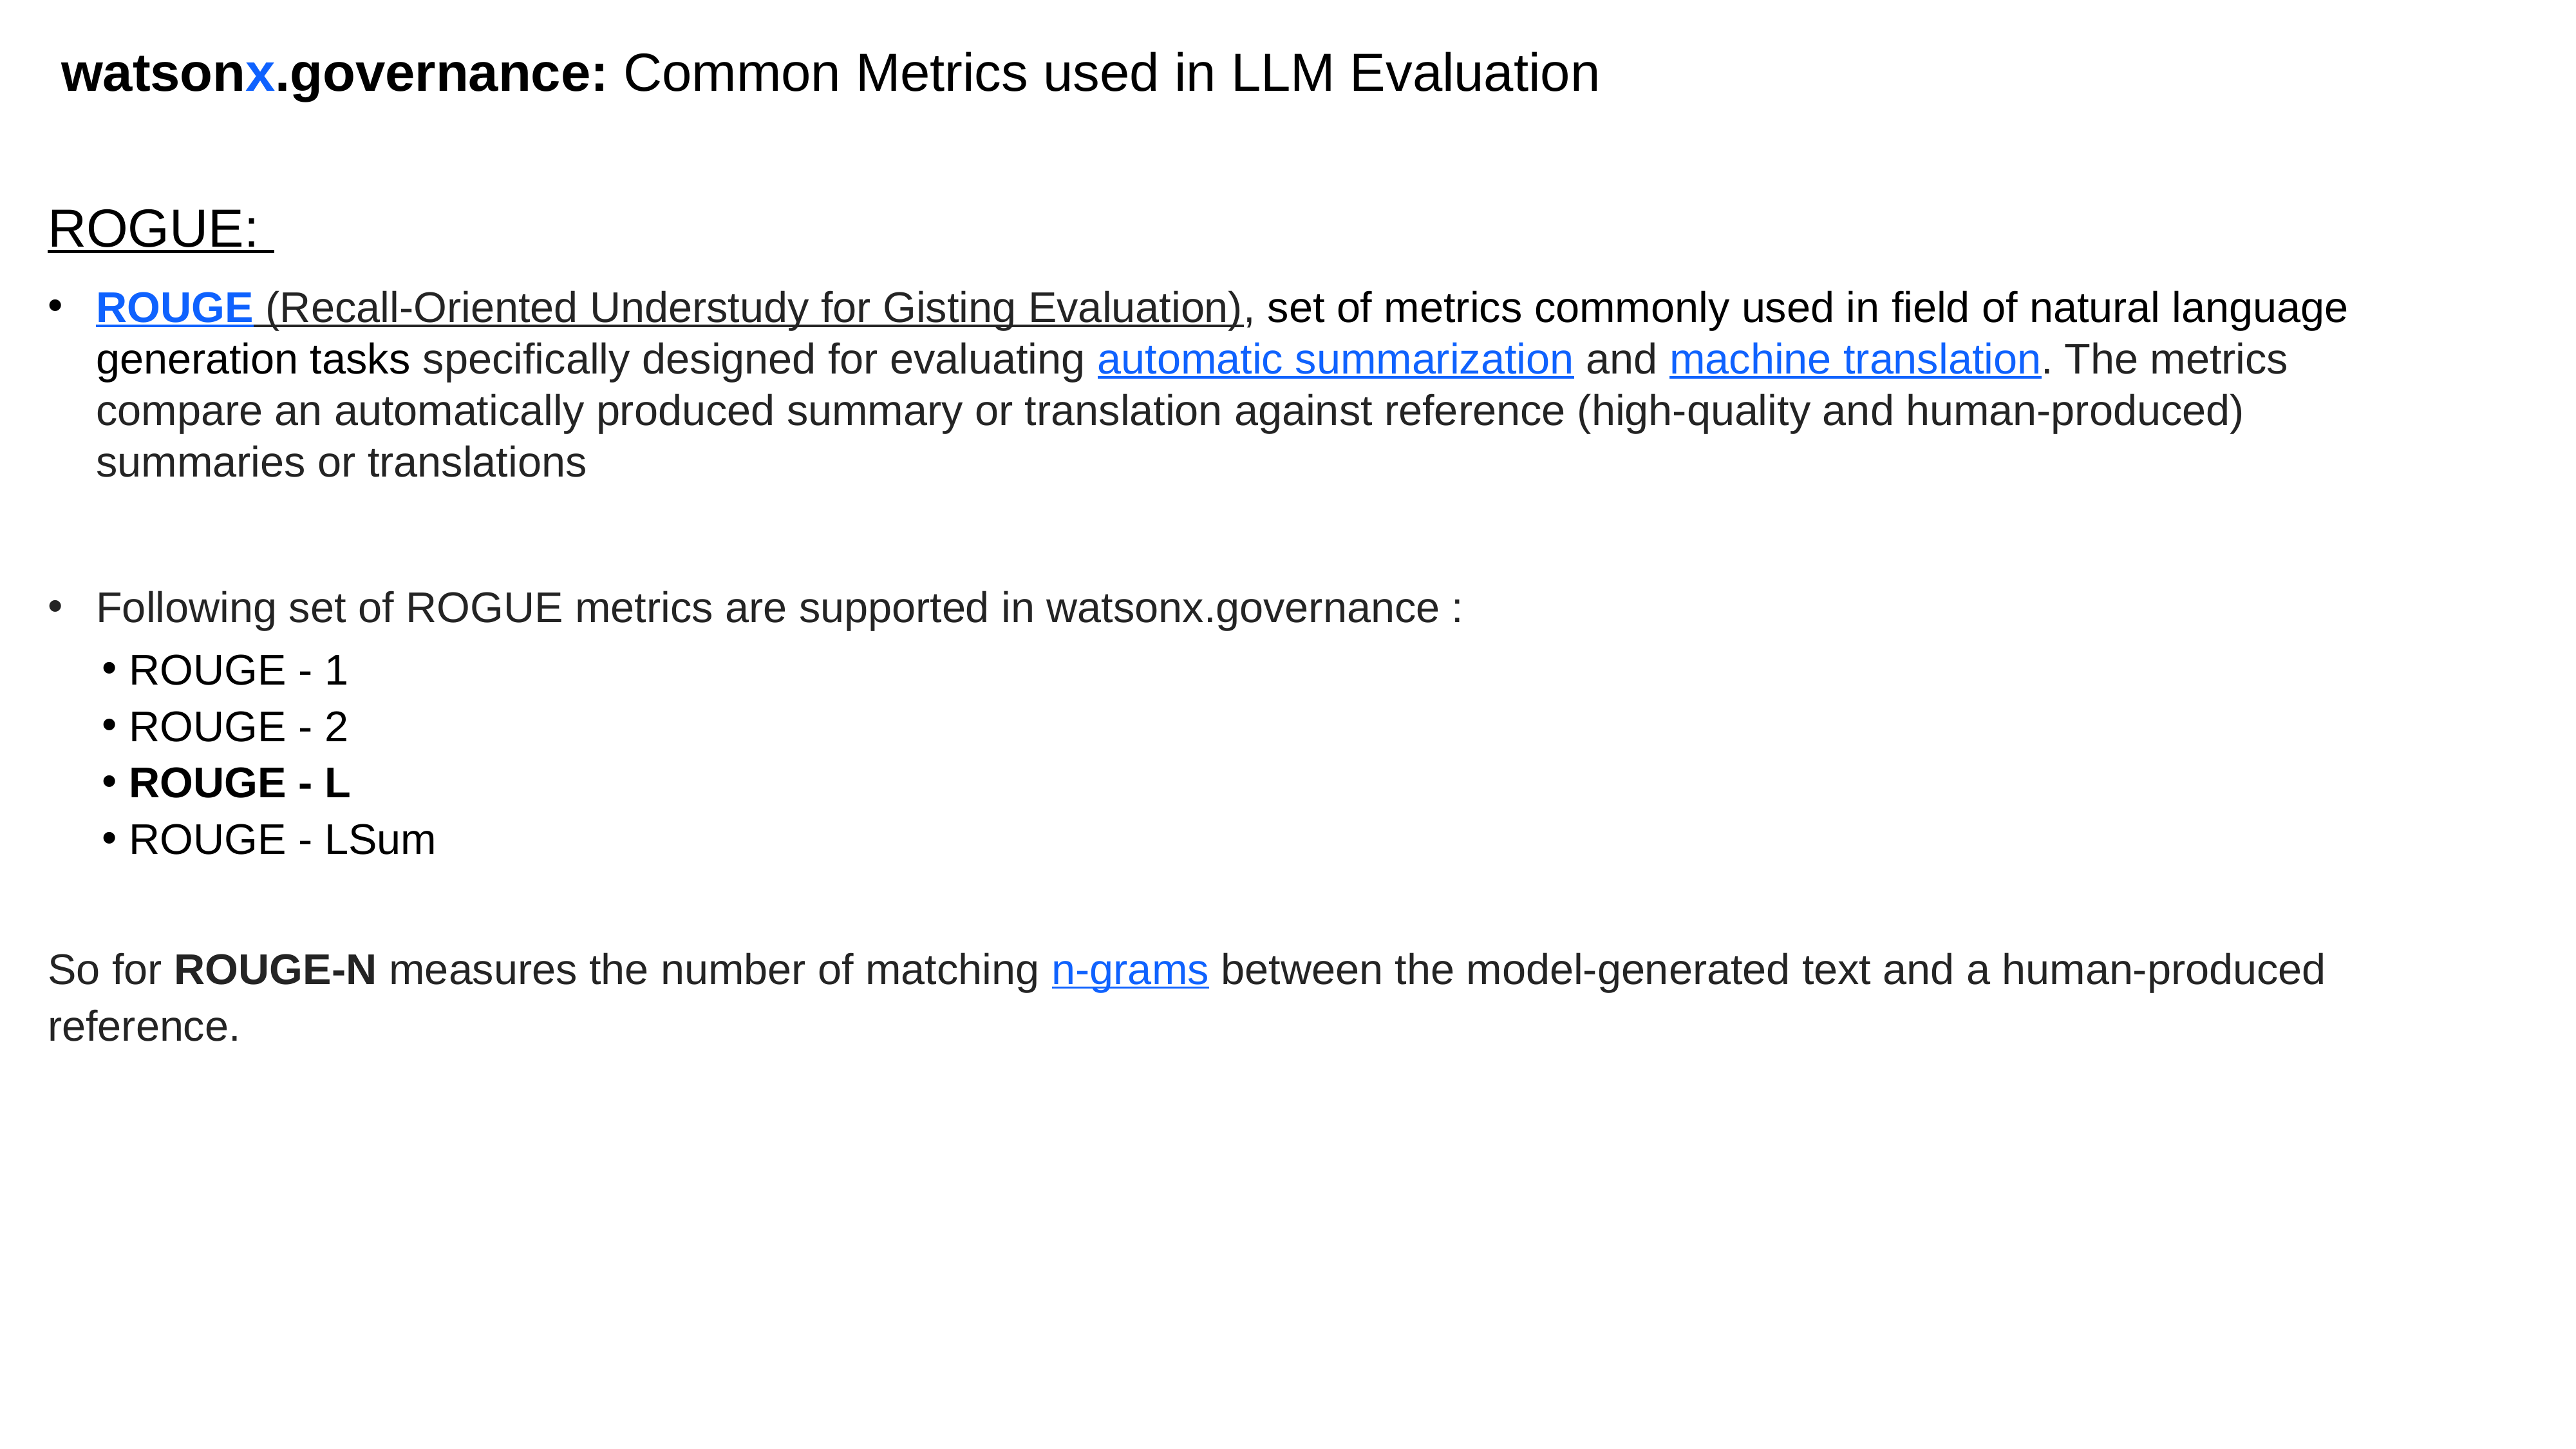

# watsonx.governance: Common Metrics used in LLM Evaluation
ROGUE:
ROUGE (Recall-Oriented Understudy for Gisting Evaluation), set of metrics commonly used in field of natural language generation tasks specifically designed for evaluating automatic summarization and machine translation. The metrics compare an automatically produced summary or translation against reference (high-quality and human-produced) summaries or translations

Following set of ROGUE metrics are supported in watsonx.governance :
ROUGE - 1
ROUGE - 2
ROUGE - L
ROUGE - LSum

So for ROUGE-N measures the number of matching n-grams between the model-generated text and a human-produced reference.